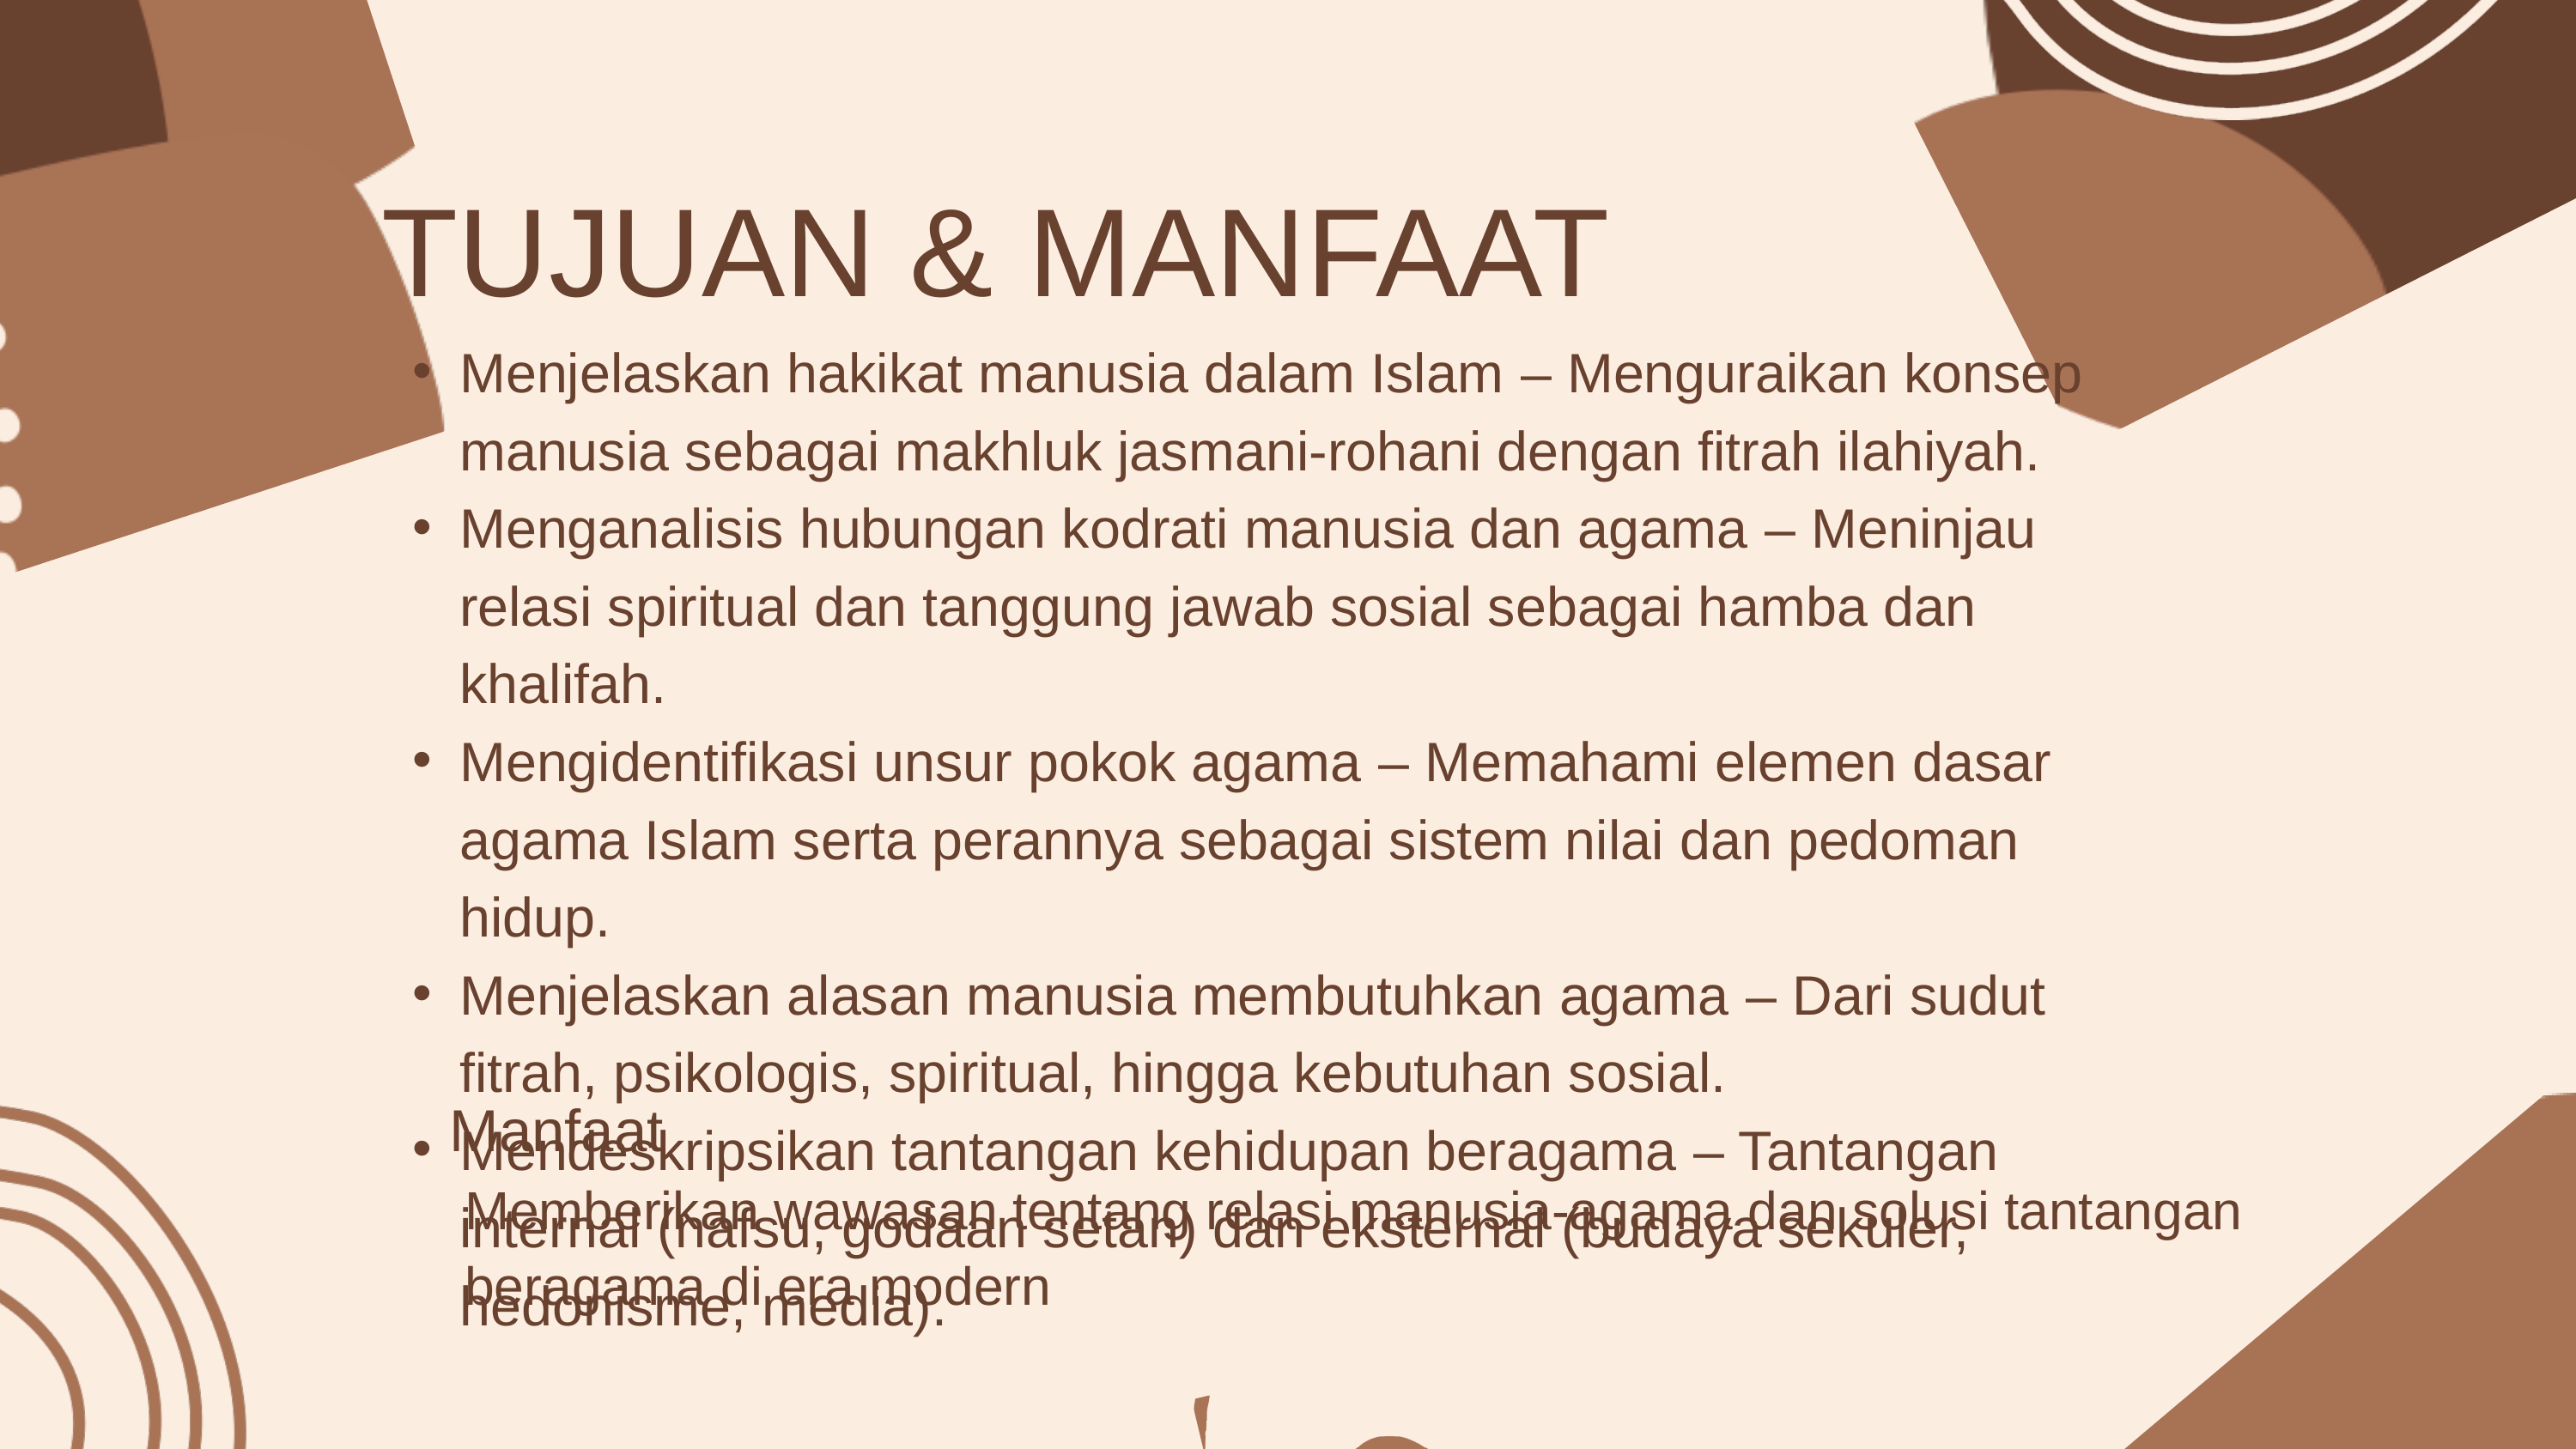

TUJUAN & MANFAAT
Menjelaskan hakikat manusia dalam Islam – Menguraikan konsep manusia sebagai makhluk jasmani-rohani dengan fitrah ilahiyah.
Menganalisis hubungan kodrati manusia dan agama – Meninjau relasi spiritual dan tanggung jawab sosial sebagai hamba dan khalifah.
Mengidentifikasi unsur pokok agama – Memahami elemen dasar agama Islam serta perannya sebagai sistem nilai dan pedoman hidup.
Menjelaskan alasan manusia membutuhkan agama – Dari sudut fitrah, psikologis, spiritual, hingga kebutuhan sosial.
Mendeskripsikan tantangan kehidupan beragama – Tantangan internal (nafsu, godaan setan) dan eksternal (budaya sekuler, hedonisme, media).
Manfaat

Memberikan wawasan tentang relasi manusia-agama dan solusi tantangan beragama di era modern